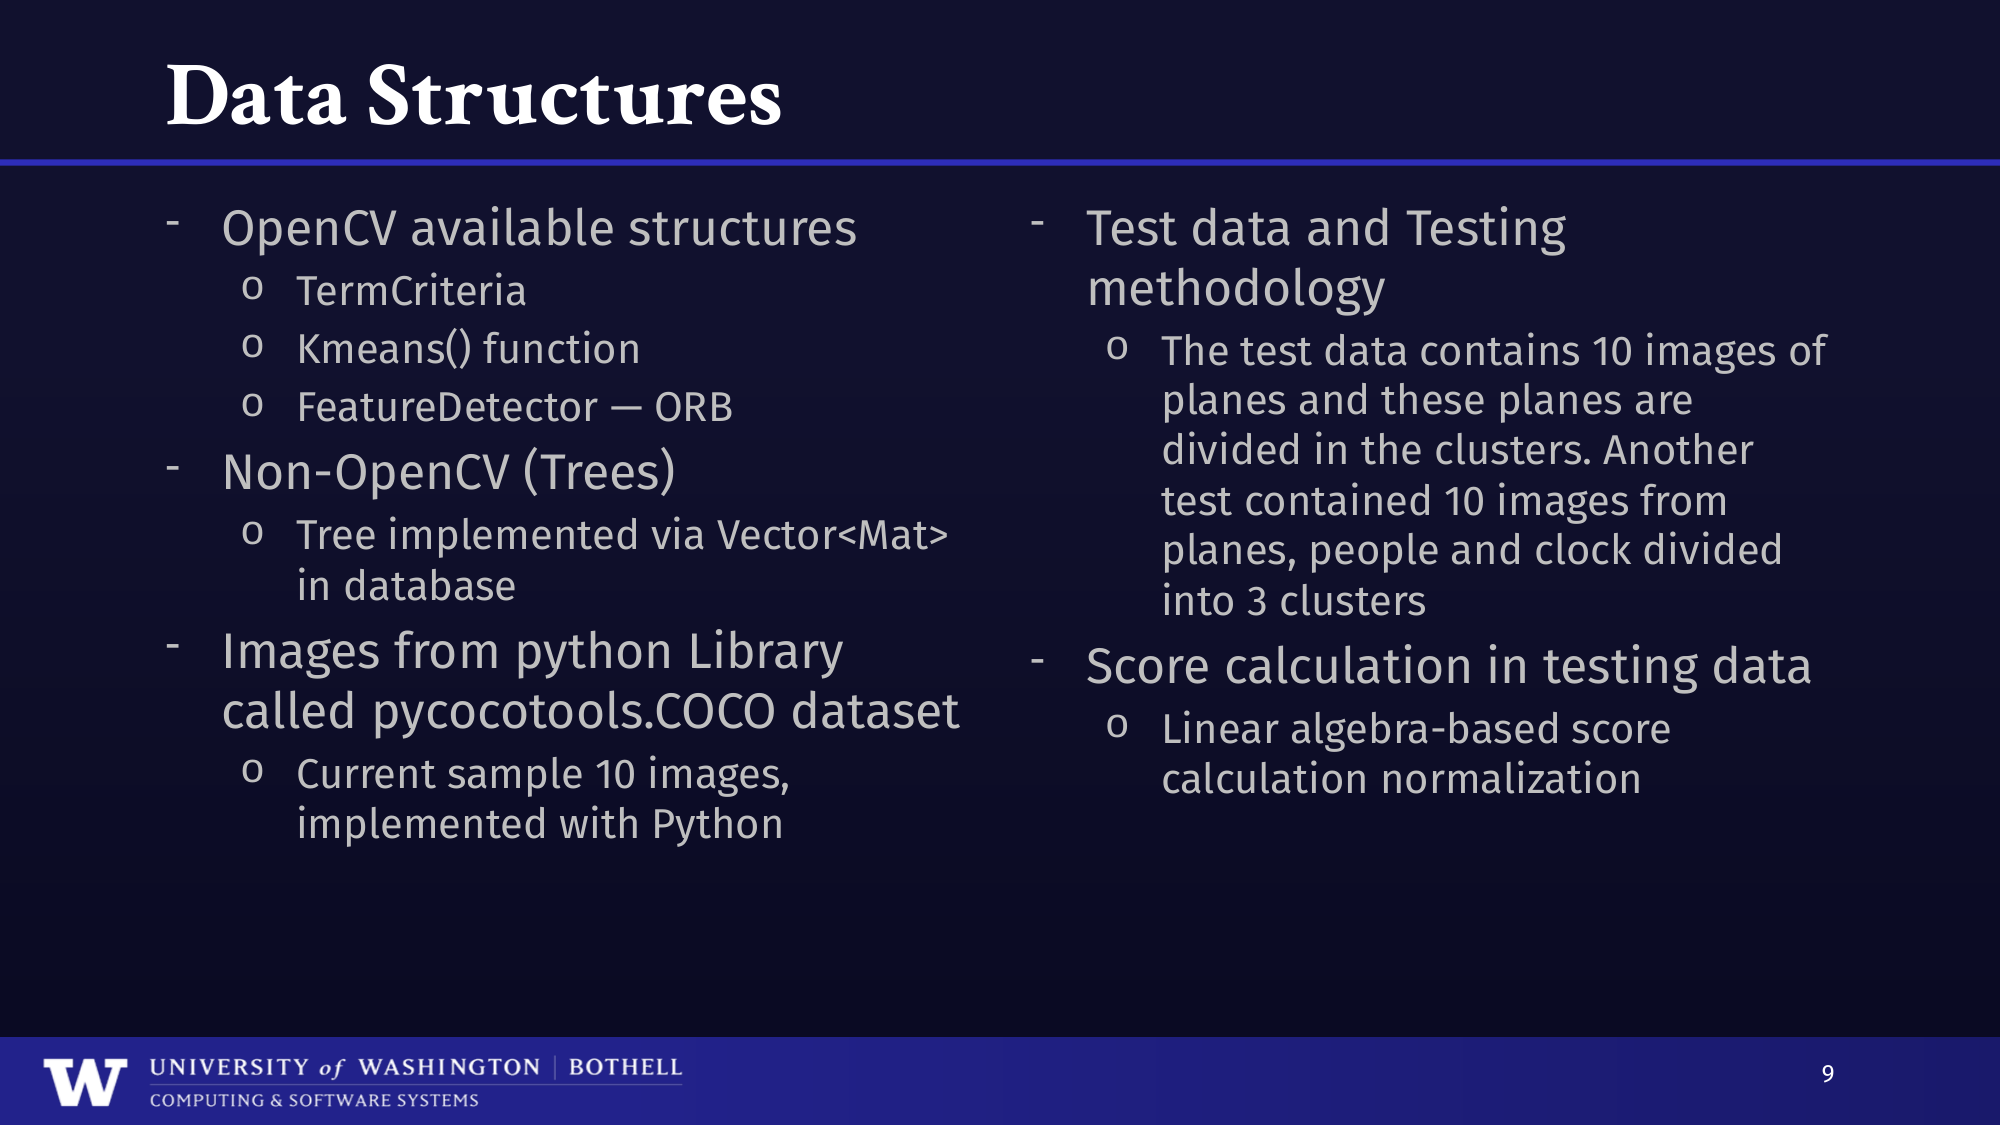

# Data Structures
OpenCV available structures
TermCriteria
Kmeans() function
FeatureDetector — ORB
Non-OpenCV (Trees)
Tree implemented via Vector<Mat> in database
Images from python Library called pycocotools.COCO dataset
Current sample 10 images, implemented with Python

Test data and Testing methodology
The test data contains 10 images of planes and these planes are divided in the clusters. Another test contained 10 images from planes, people and clock divided into 3 clusters
Score calculation in testing data
Linear algebra-based score calculation normalization

9